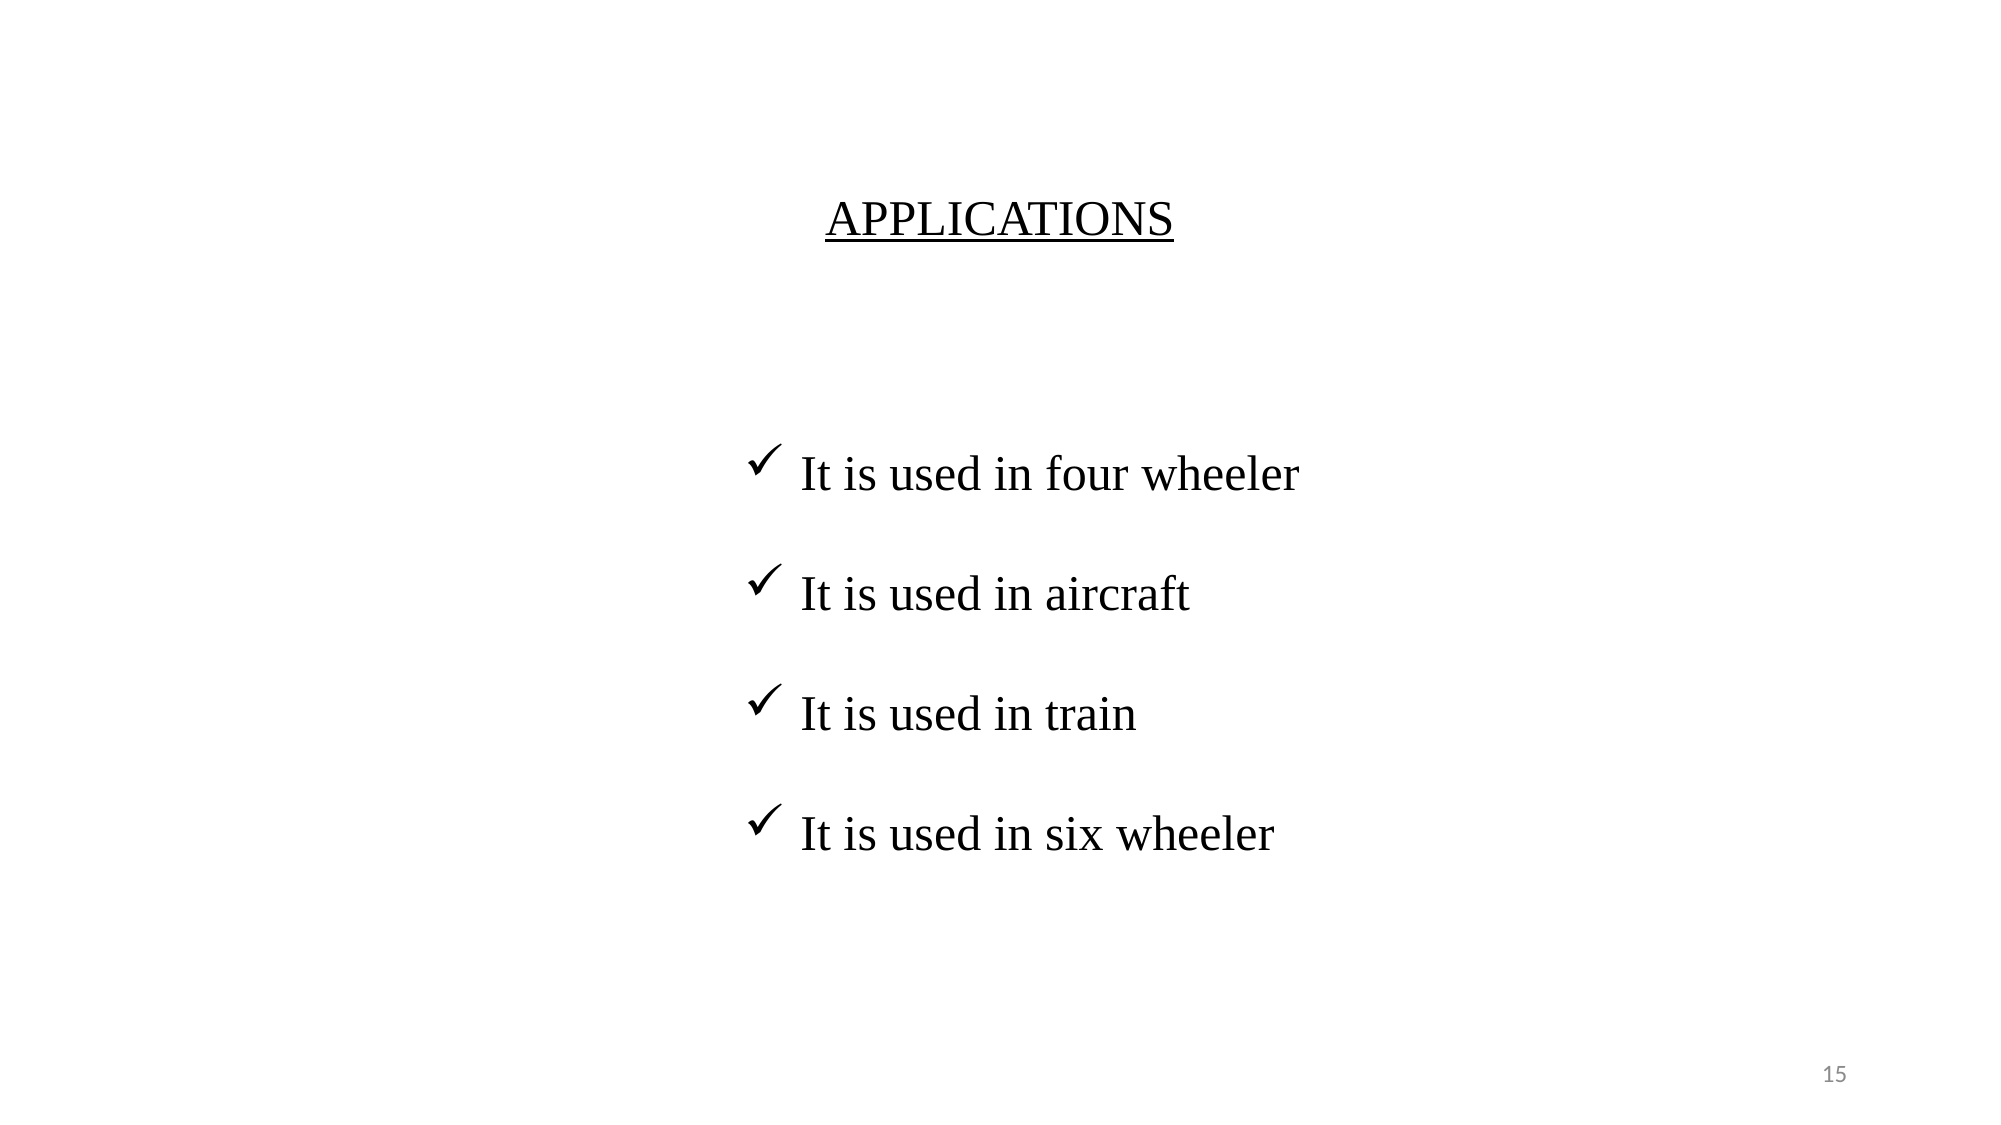

APPLICATIONS
It is used in four wheeler

It is used in aircraft

It is used in train

It is used in six wheeler
15